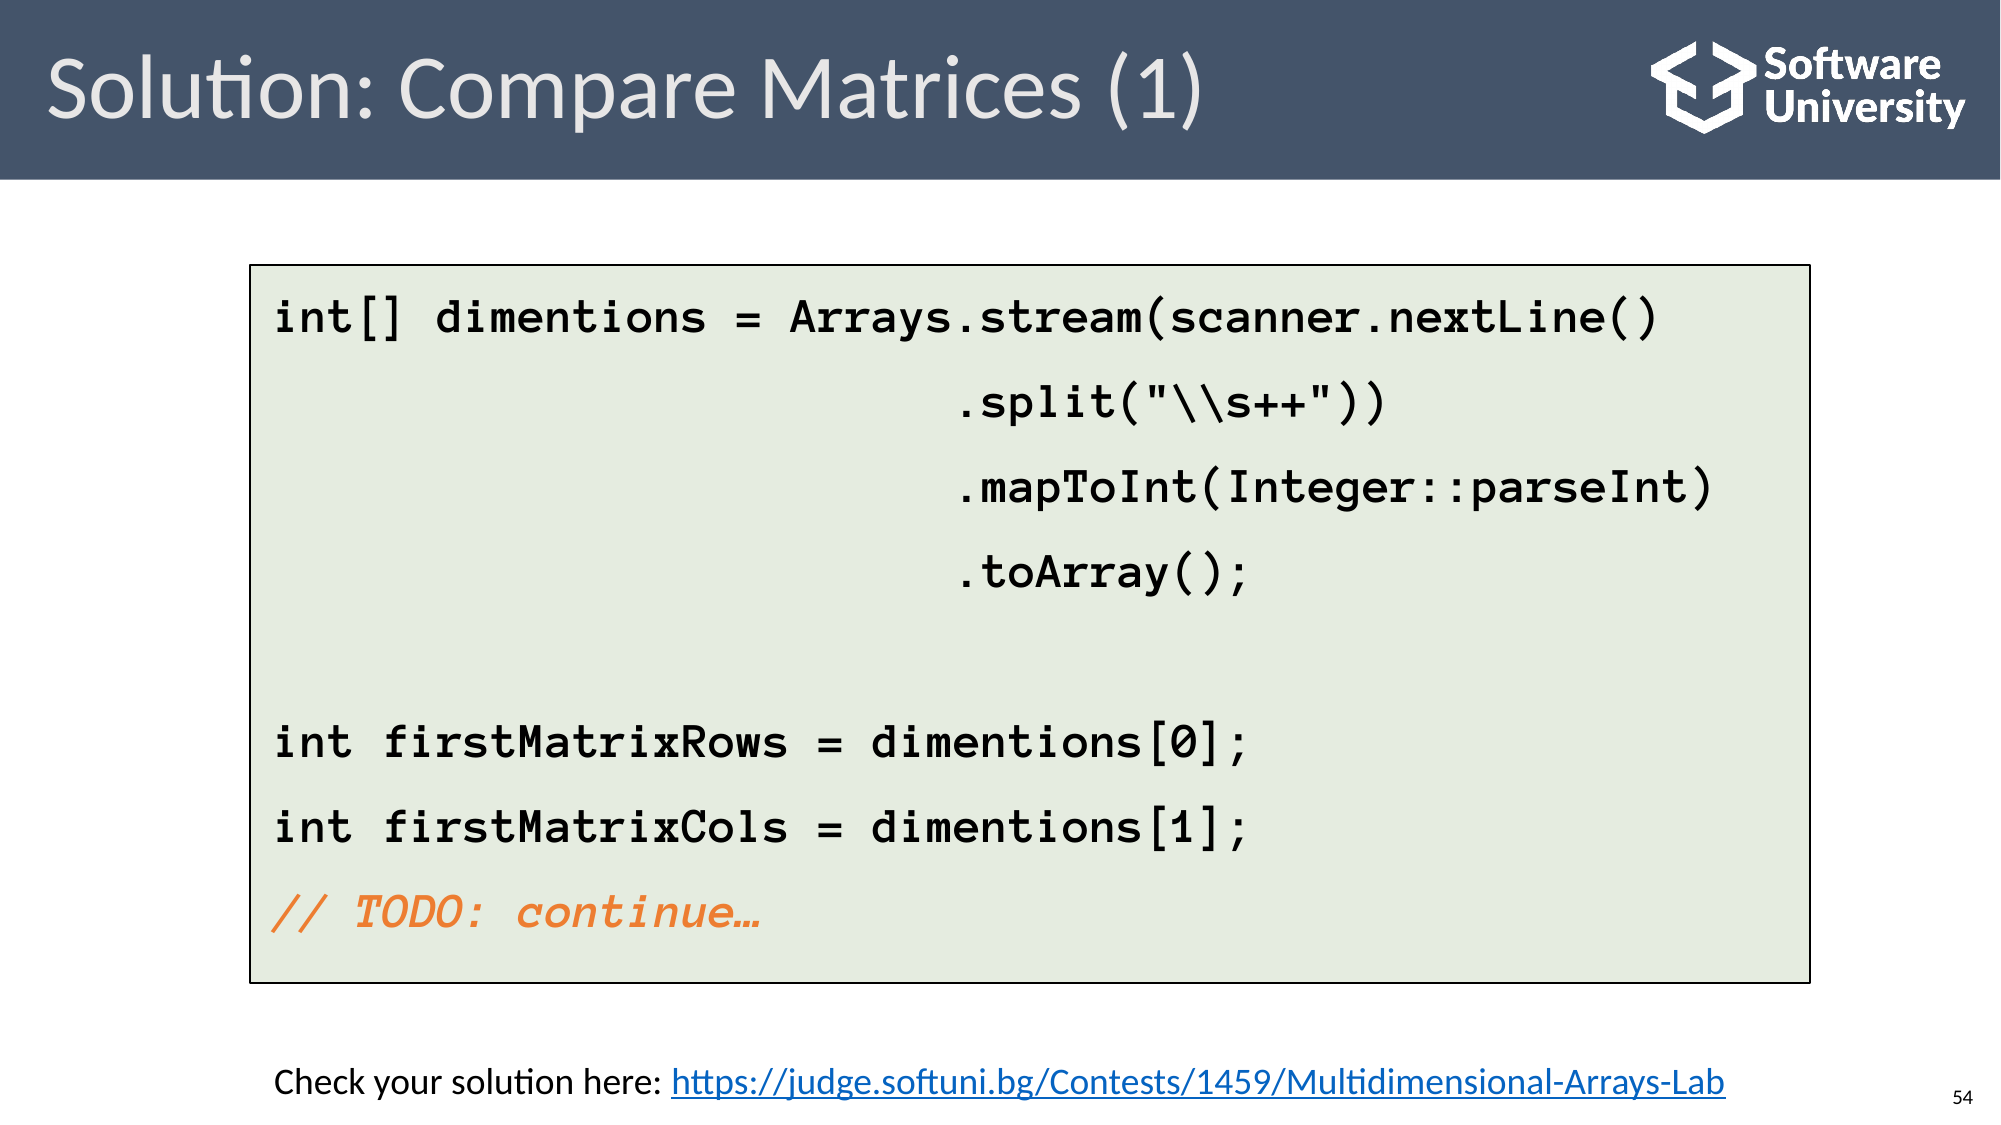

# Solution: Compare Matrices (1)
int[] dimentions = Arrays.stream(scanner.nextLine()
                         .split("\\s++"))
                         .mapToInt(Integer::parseInt)
                         .toArray();

int firstMatrixRows = dimentions[0];
int firstMatrixCols = dimentions[1];
// TODO: continue…
Check your solution here: https://judge.softuni.bg/Contests/1459/Multidimensional-Arrays-Lab
54